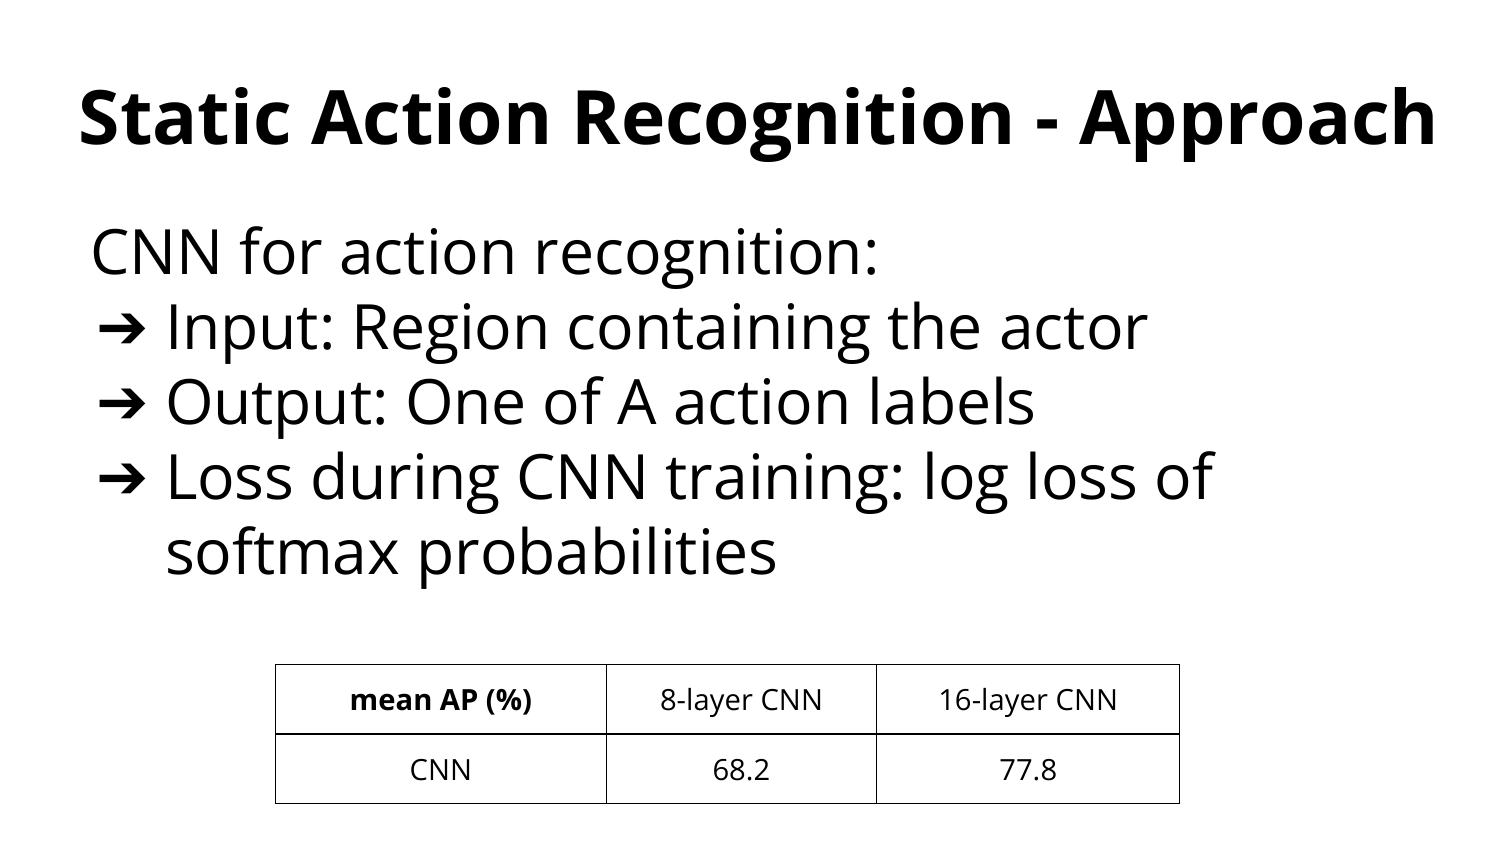

# Static Action Recognition - Approach
CNN for action recognition:
Input: Region containing the actor
Output: One of A action labels
Loss during CNN training: log loss of softmax probabilities
| mean AP (%) | 8-layer CNN | 16-layer CNN |
| --- | --- | --- |
| CNN | 68.2 | 77.8 |